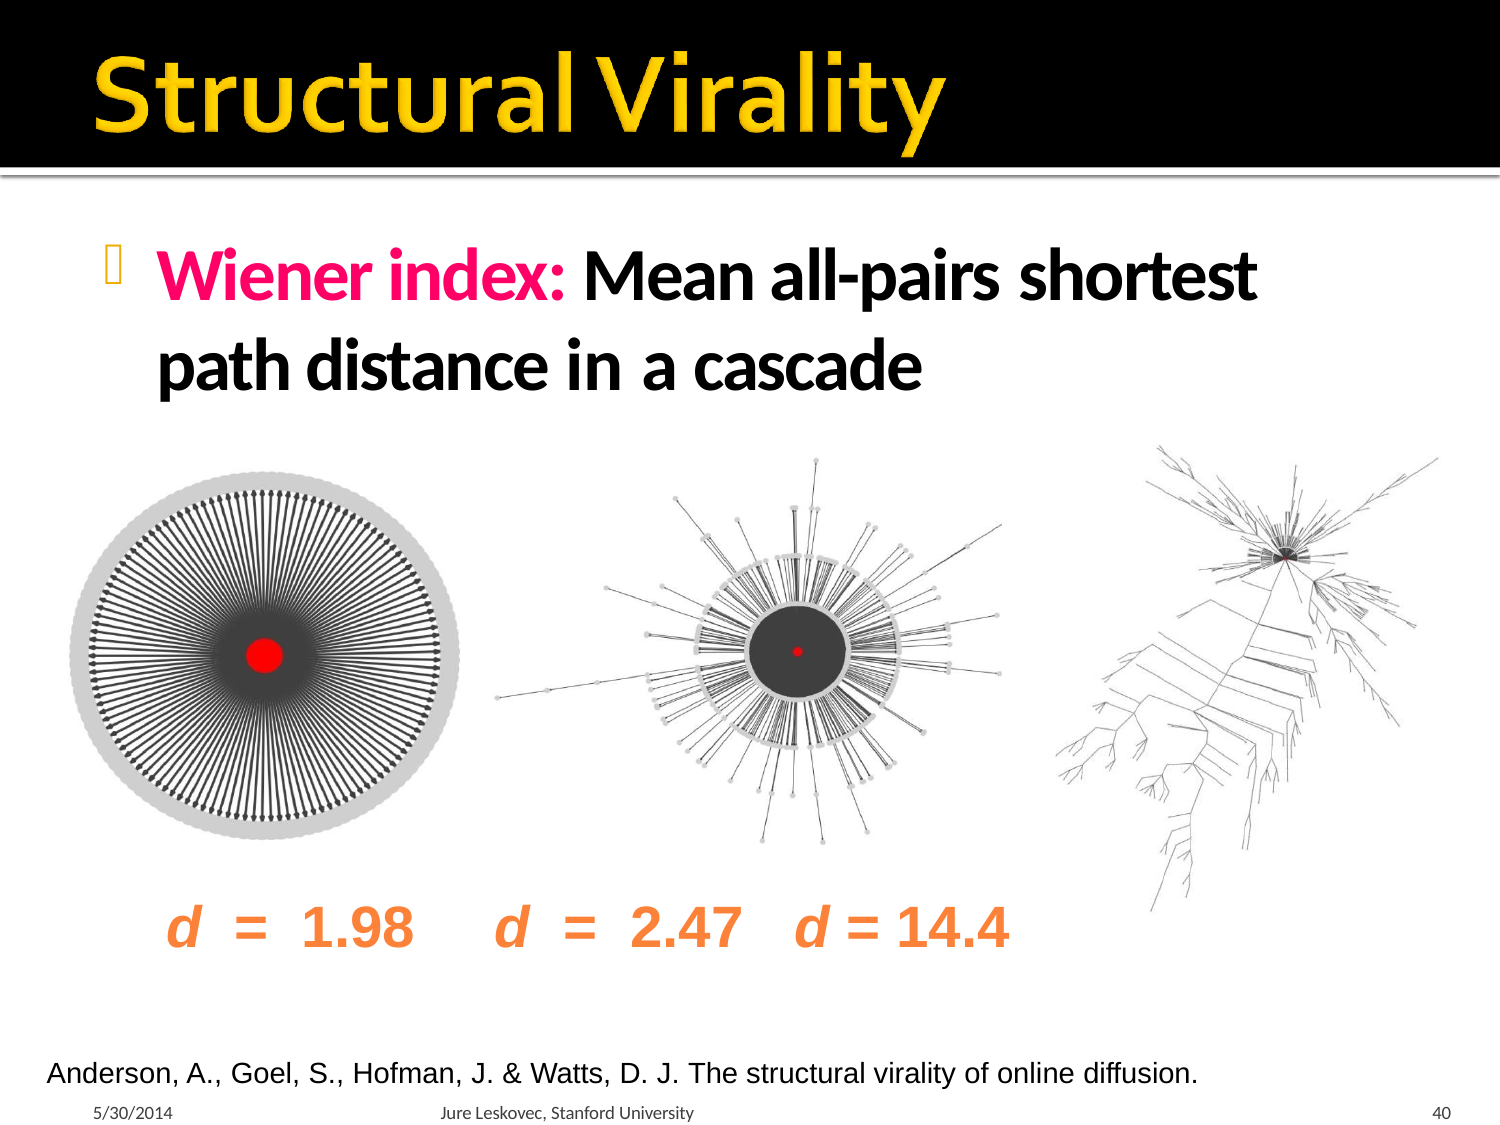

# Wiener index: Mean all-pairs shortest
path distance in a cascade

d  =  1.98	d  =  2.47	d = 14.4

Anderson, A., Goel, S., Hofman, J. & Watts, D. J. The structural virality of online diffusion.
5/30/2014
Jure Leskovec, Stanford University
40